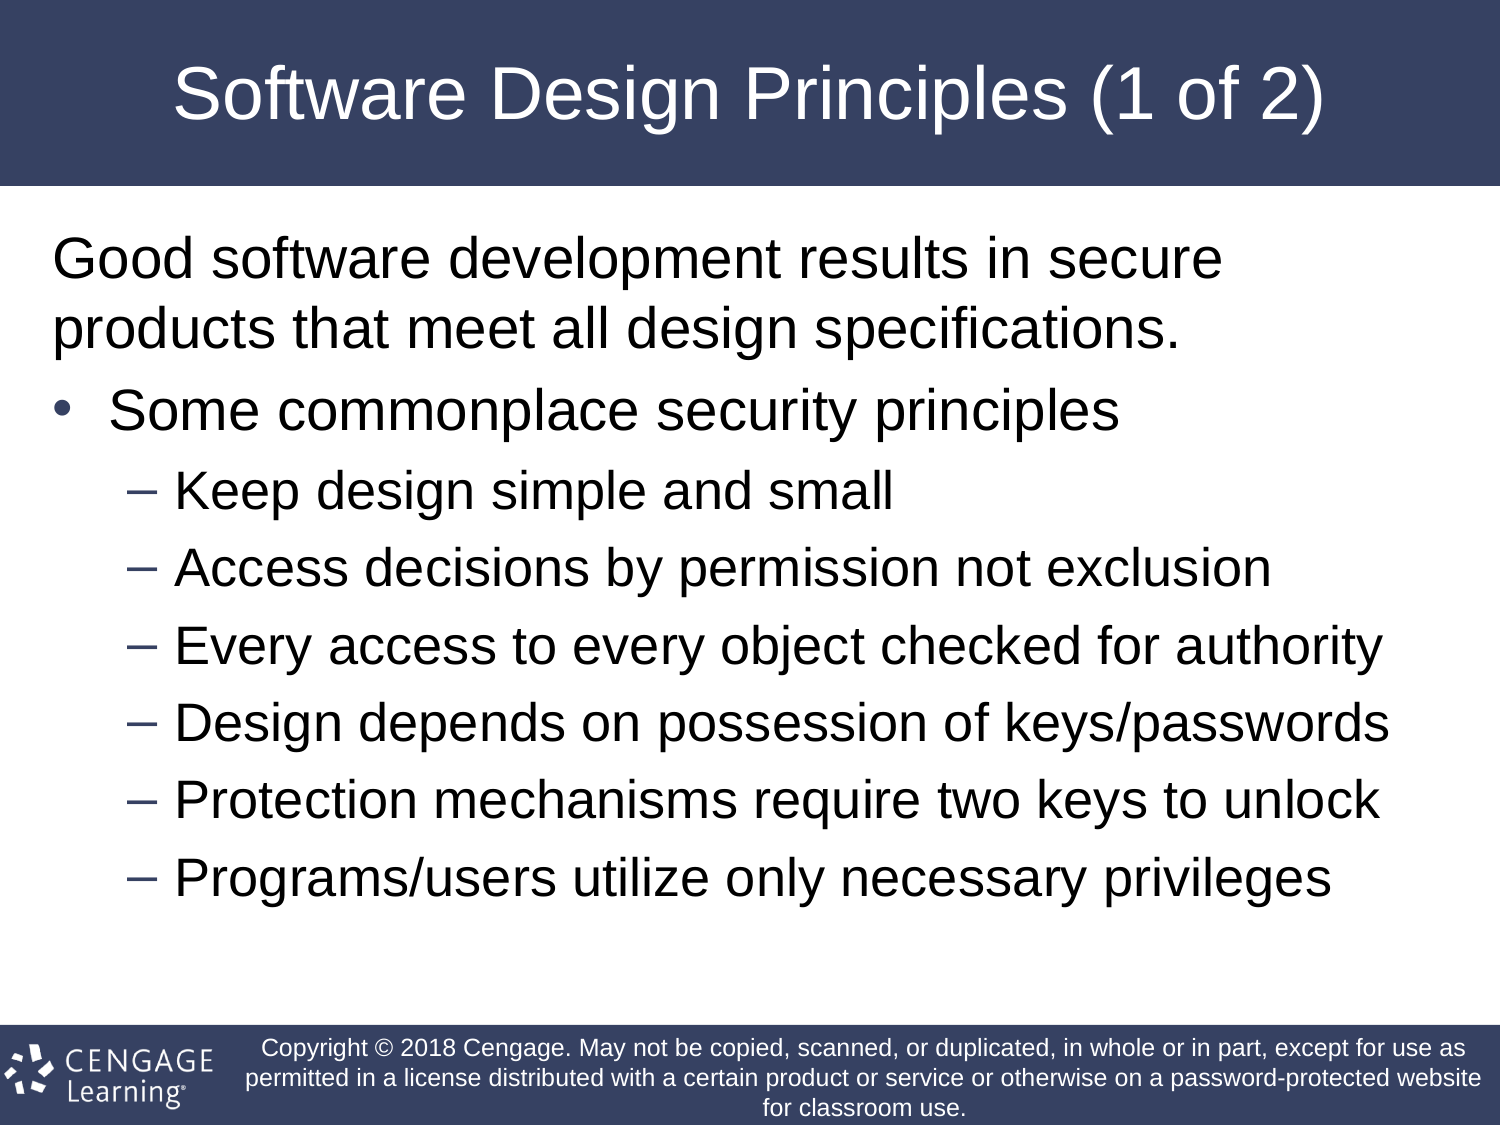

# Software Design Principles (1 of 2)
Good software development results in secure products that meet all design specifications.
Some commonplace security principles
Keep design simple and small
Access decisions by permission not exclusion
Every access to every object checked for authority
Design depends on possession of keys/passwords
Protection mechanisms require two keys to unlock
Programs/users utilize only necessary privileges